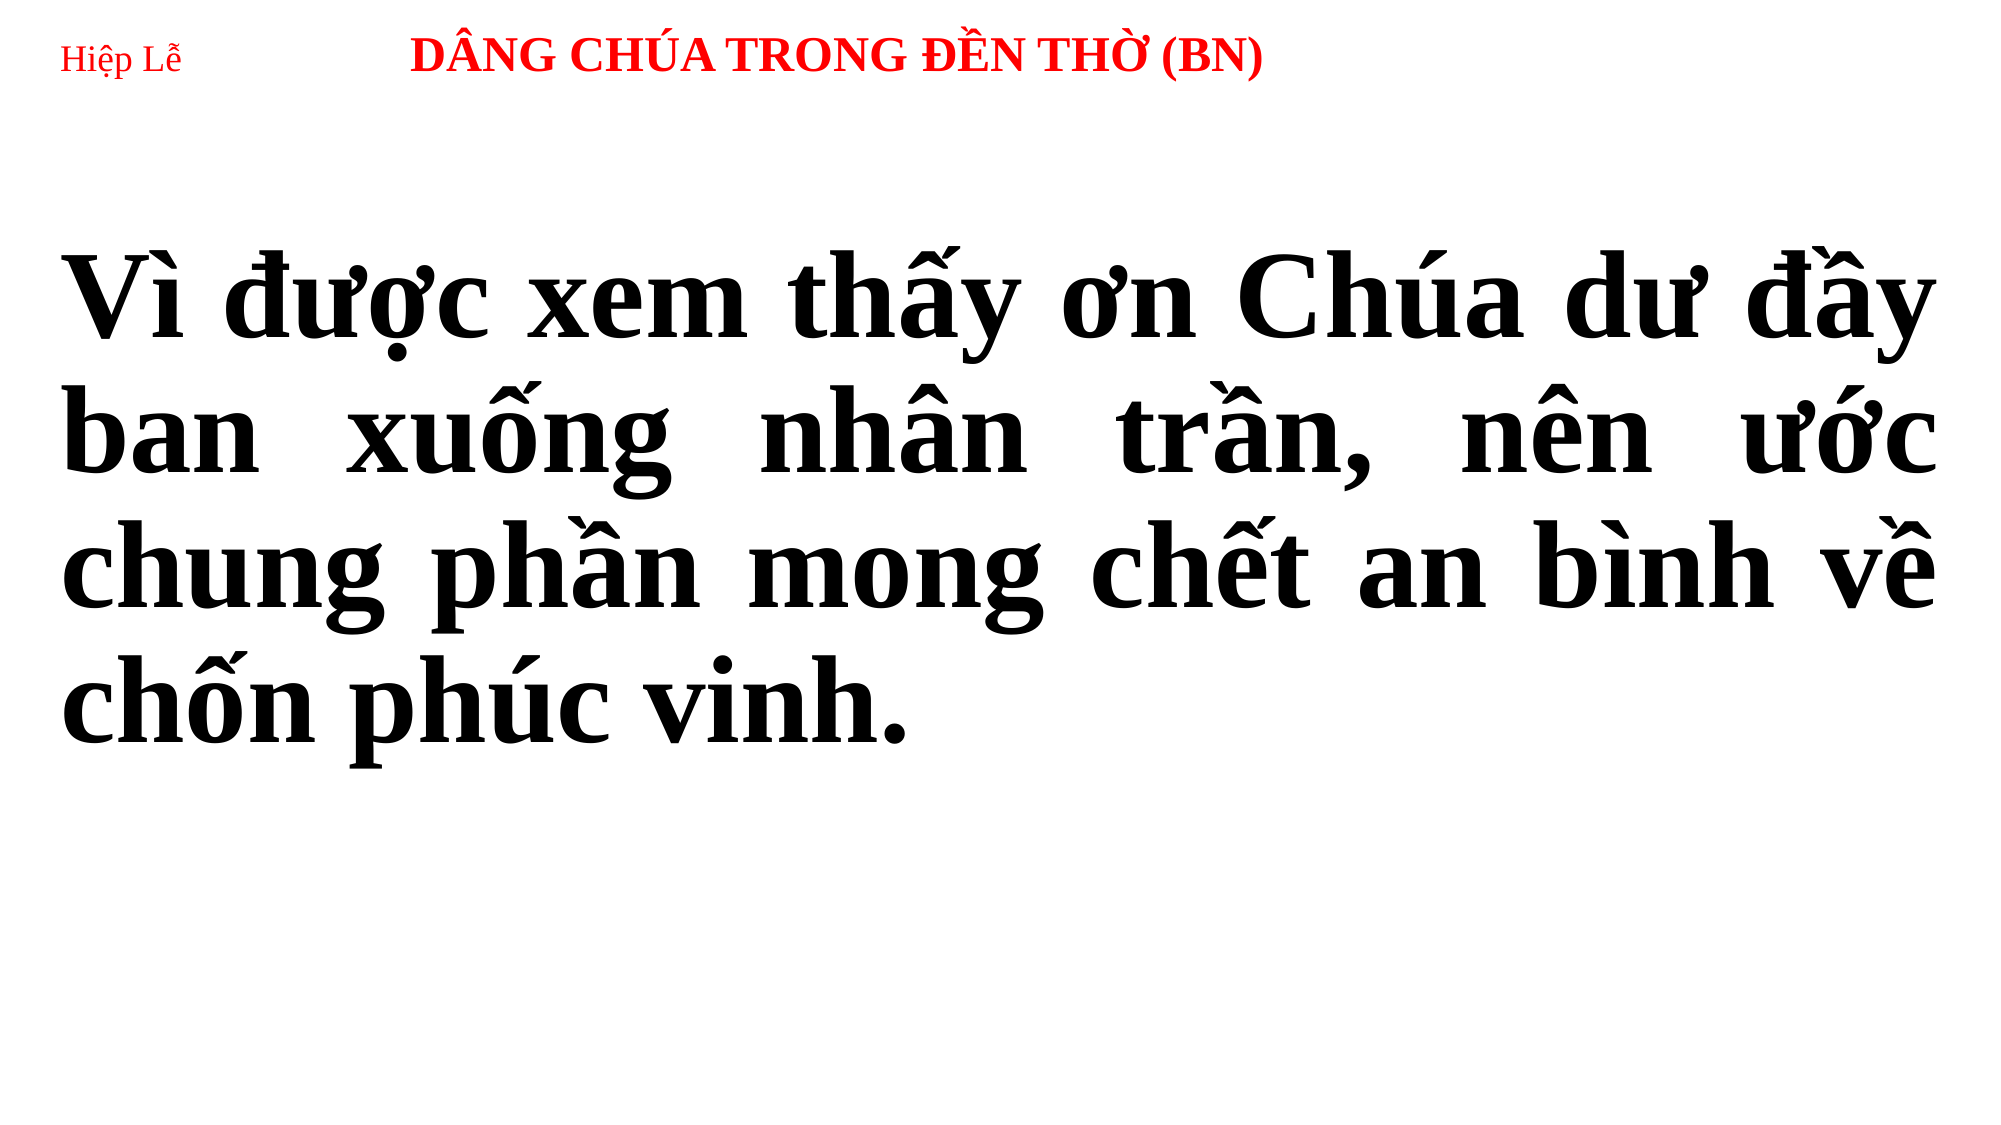

# Hiệp Lễ                        DÂNG CHÚA TRONG ĐỀN THỜ (BN)
Vì được xem thấy ơn Chúa dư đầy ban xuống nhân trần, nên ước chung phần mong chết an bình về chốn phúc vinh.